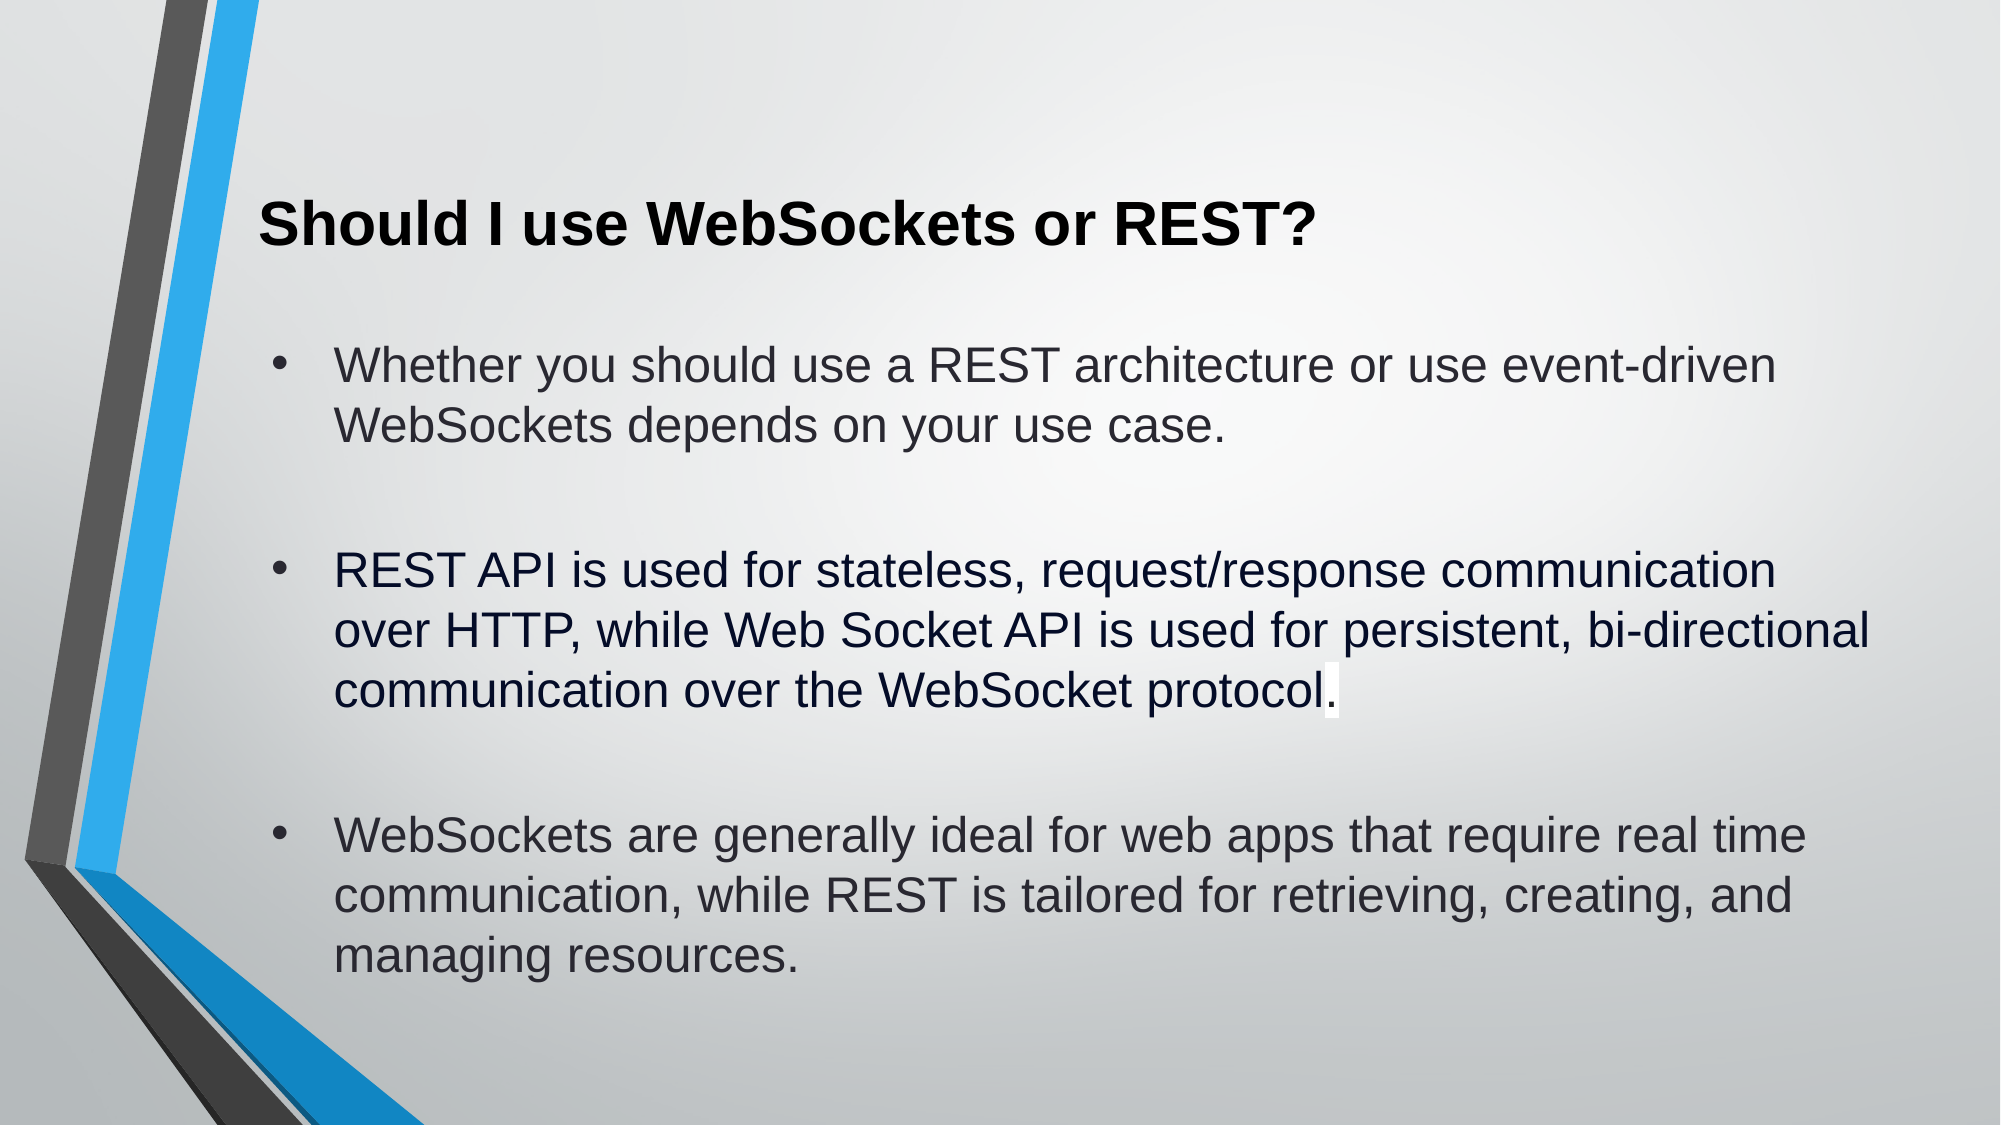

# Should I use WebSockets or REST?

Whether you should use a REST architecture or use event-driven WebSockets depends on your use case.

REST API is used for stateless, request/response communication over HTTP, while Web Socket API is used for persistent, bi-directional communication over the WebSocket protocol.

WebSockets are generally ideal for web apps that require real time communication, while REST is tailored for retrieving, creating, and managing resources.